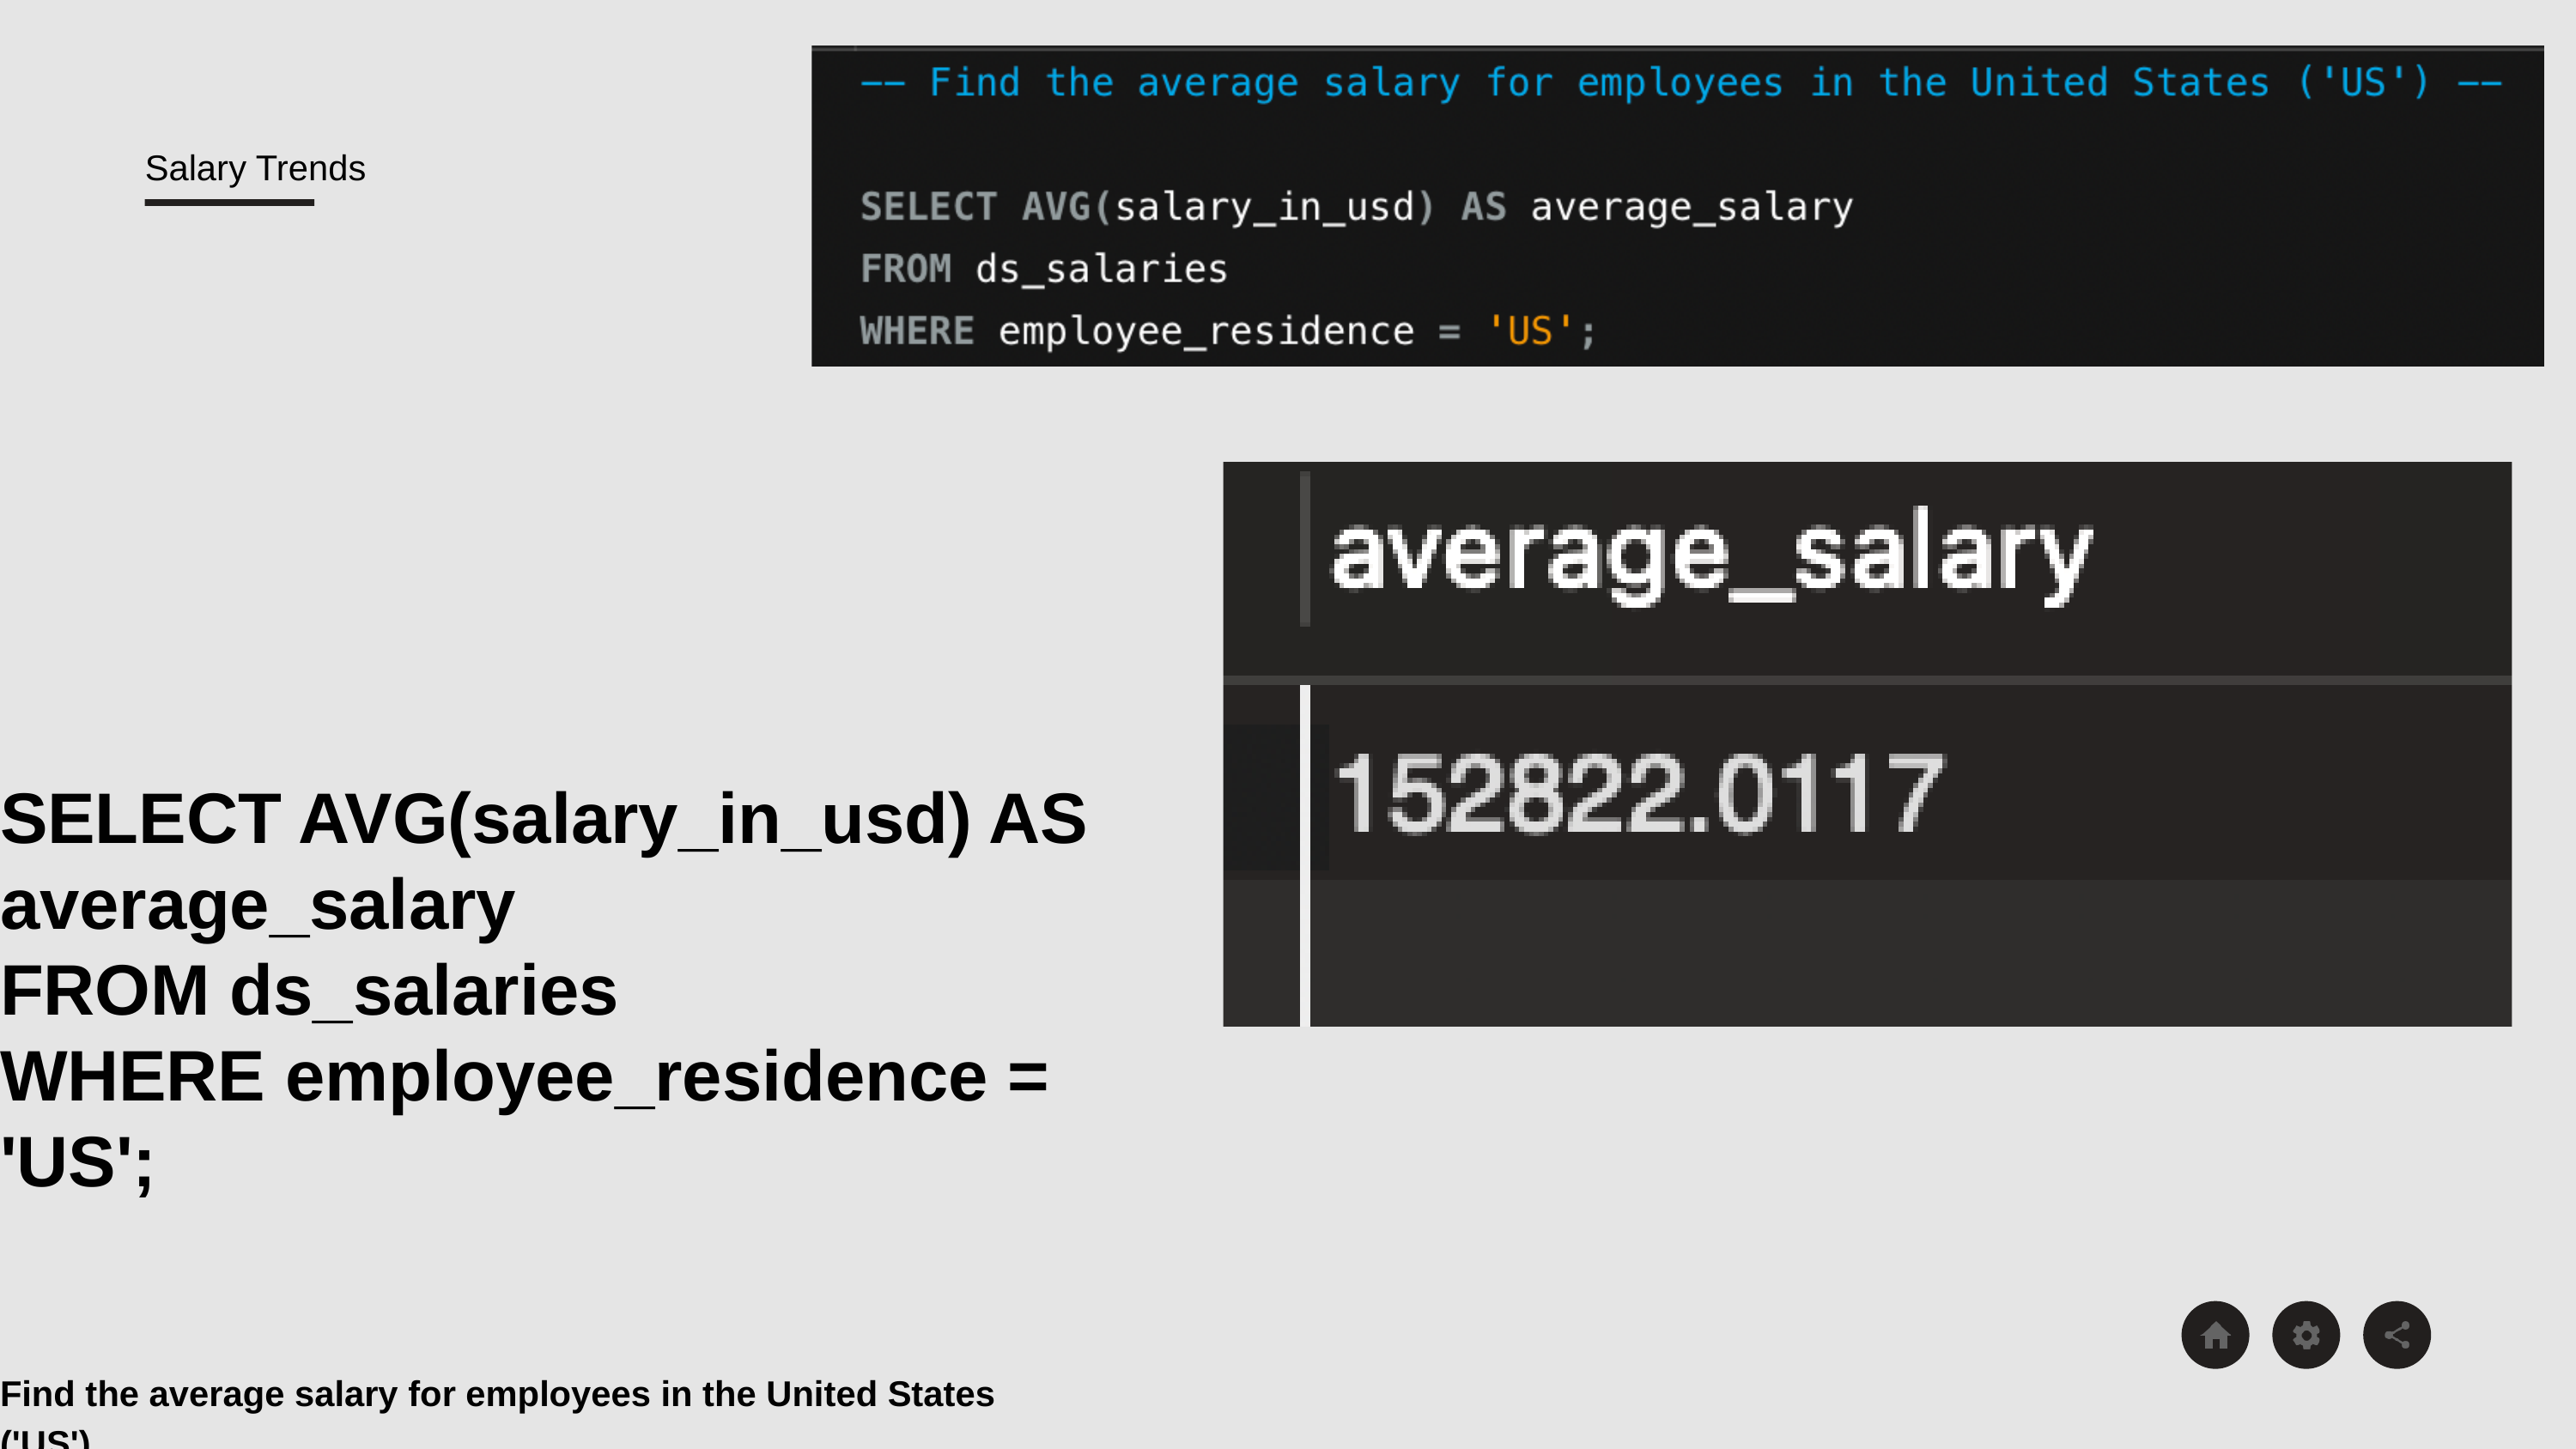

Salary Trends

SELECT AVG(salary_in_usd) AS average_salary
FROM ds_salaries
WHERE employee_residence = 'US';

Find the average salary for employees in the United States ('US')